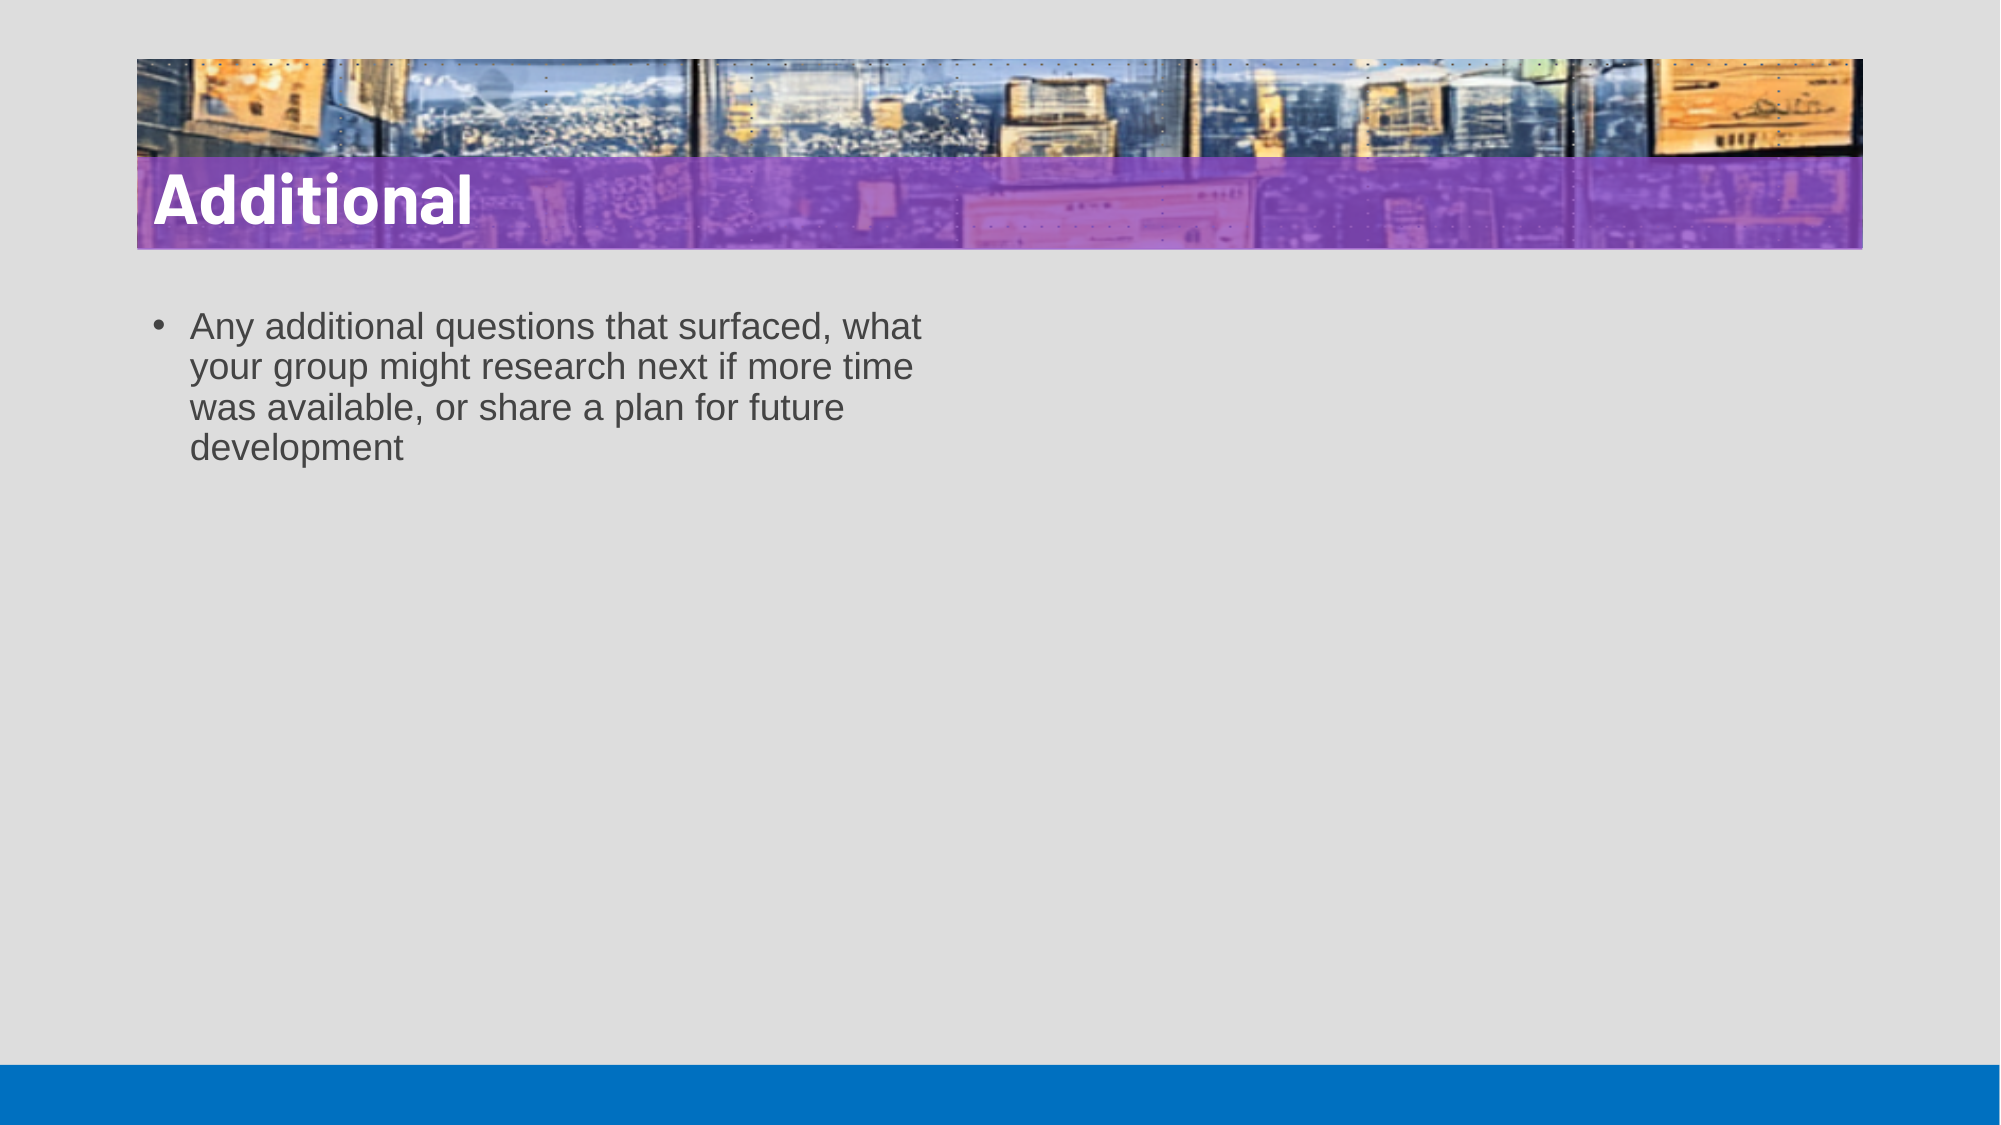

# Additional
Any additional questions that surfaced, what your group might research next if more time was available, or share a plan for future development